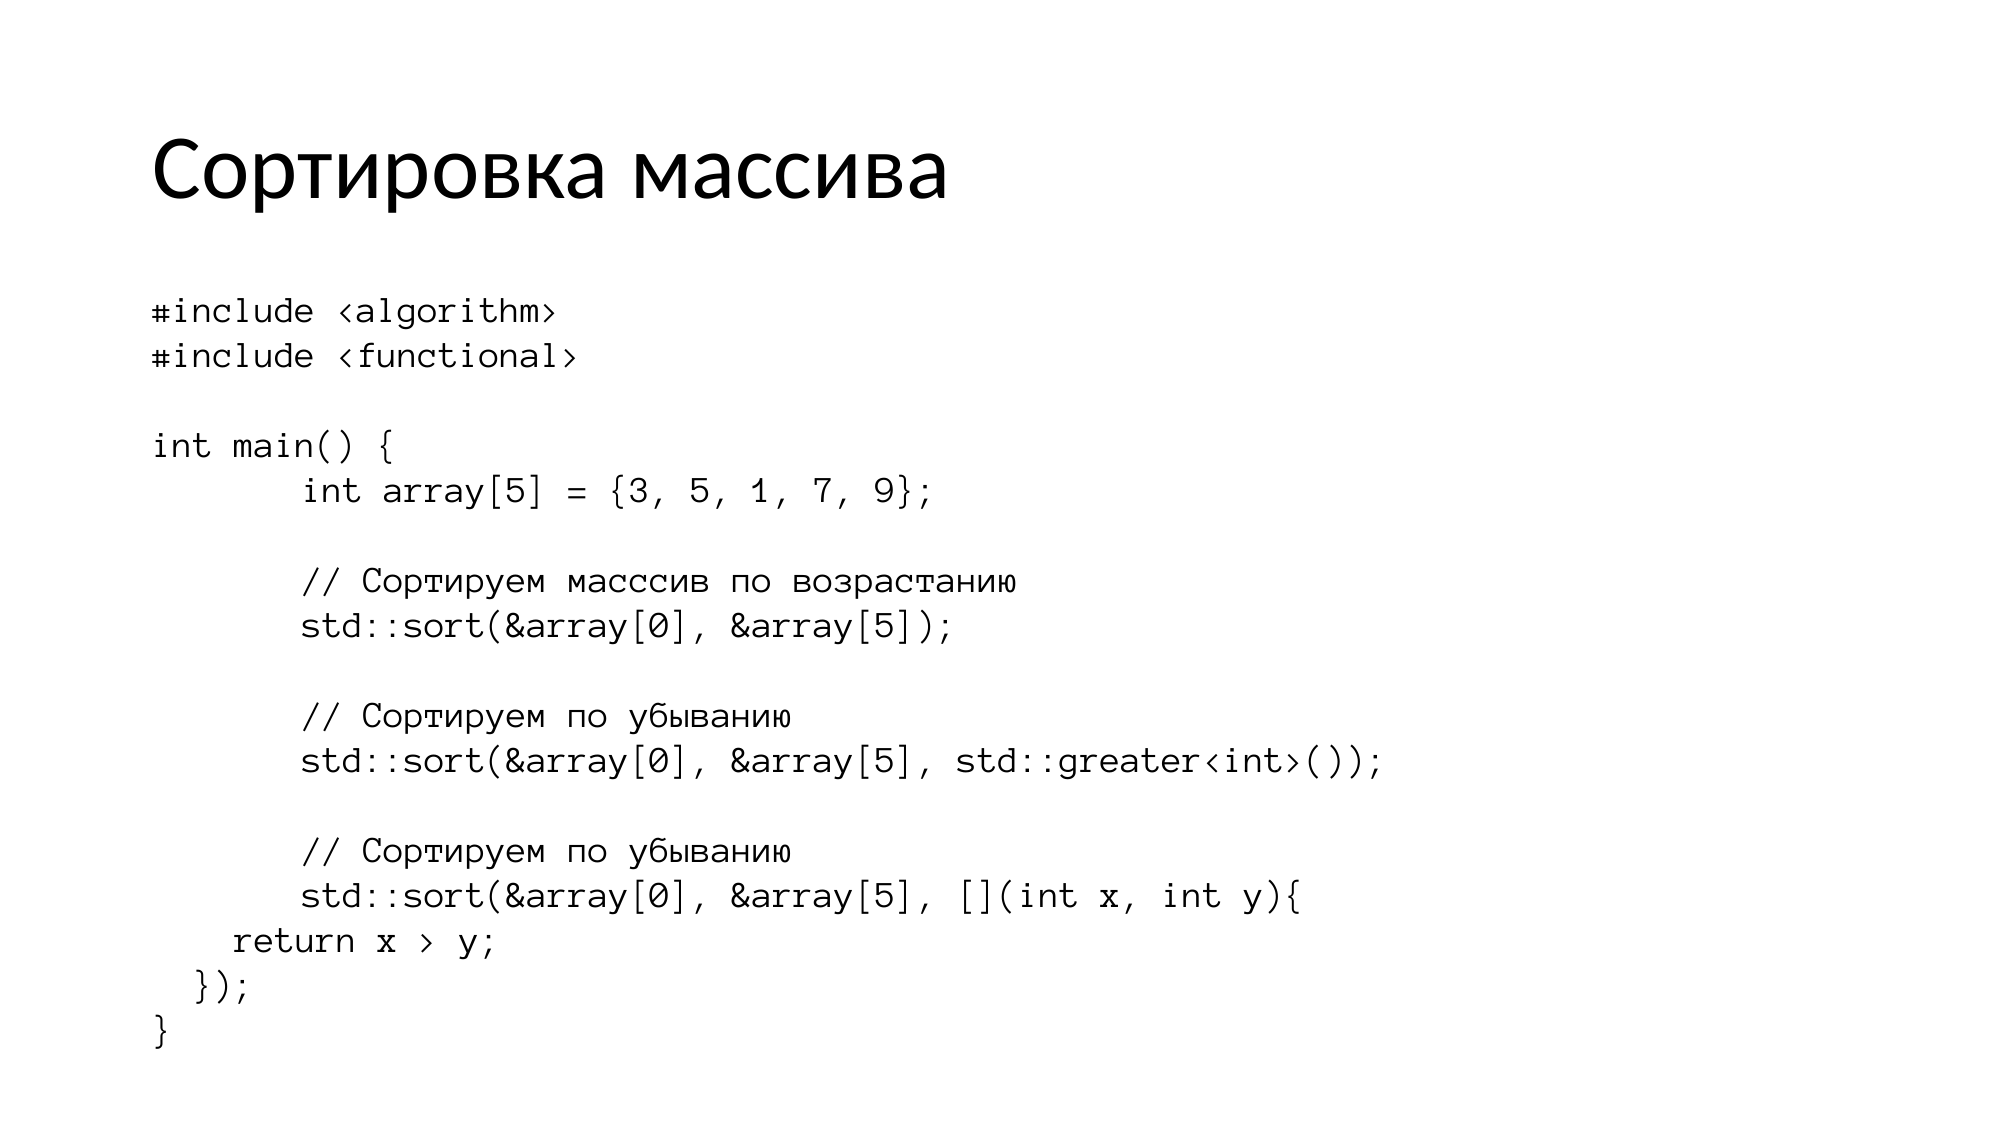

# Сортировка массива
#include <algorithm>
#include <functional>

int main() {
	int array[5] = {3, 5, 1, 7, 9};

	// Сортируем масссив по возрастанию
	std::sort(&array[0], &array[5]);

	// Сортируем по убыванию
	std::sort(&array[0], &array[5], std::greater<int>());

	// Сортируем по убыванию
	std::sort(&array[0], &array[5], [](int x, int y){
    return x > y;
  });
}